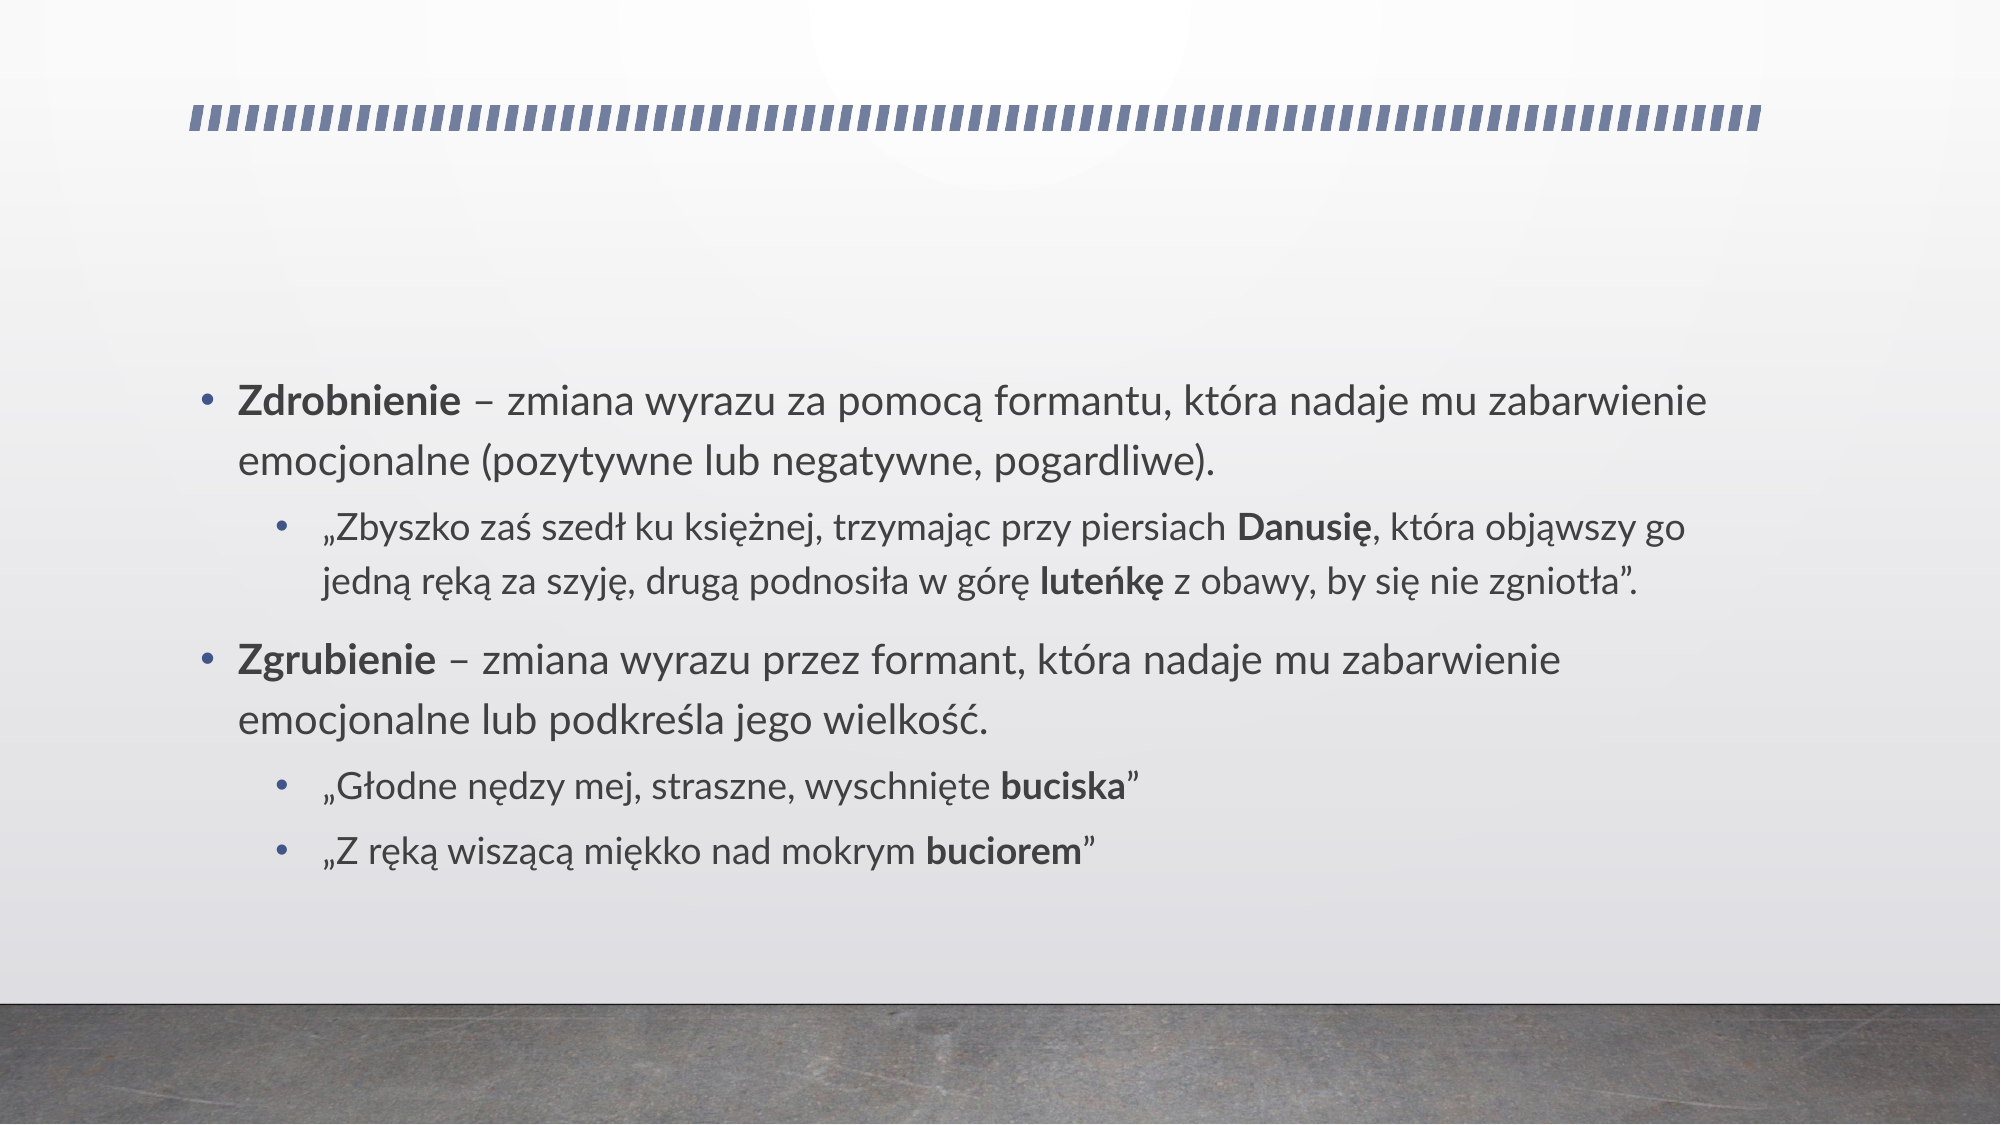

Zdrobnienie – zmiana wyrazu za pomocą formantu, która nadaje mu zabarwienie emocjonalne (pozytywne lub negatywne, pogardliwe).
„Zbyszko zaś szedł ku księżnej, trzymając przy piersiach Danusię, która objąwszy go jedną ręką za szyję, drugą podnosiła w górę luteńkę z obawy, by się nie zgniotła”.
Zgrubienie – zmiana wyrazu przez formant, która nadaje mu zabarwienie emocjonalne lub podkreśla jego wielkość.
„Głodne nędzy mej, straszne, wyschnięte buciska”
„Z ręką wiszącą miękko nad mokrym buciorem”